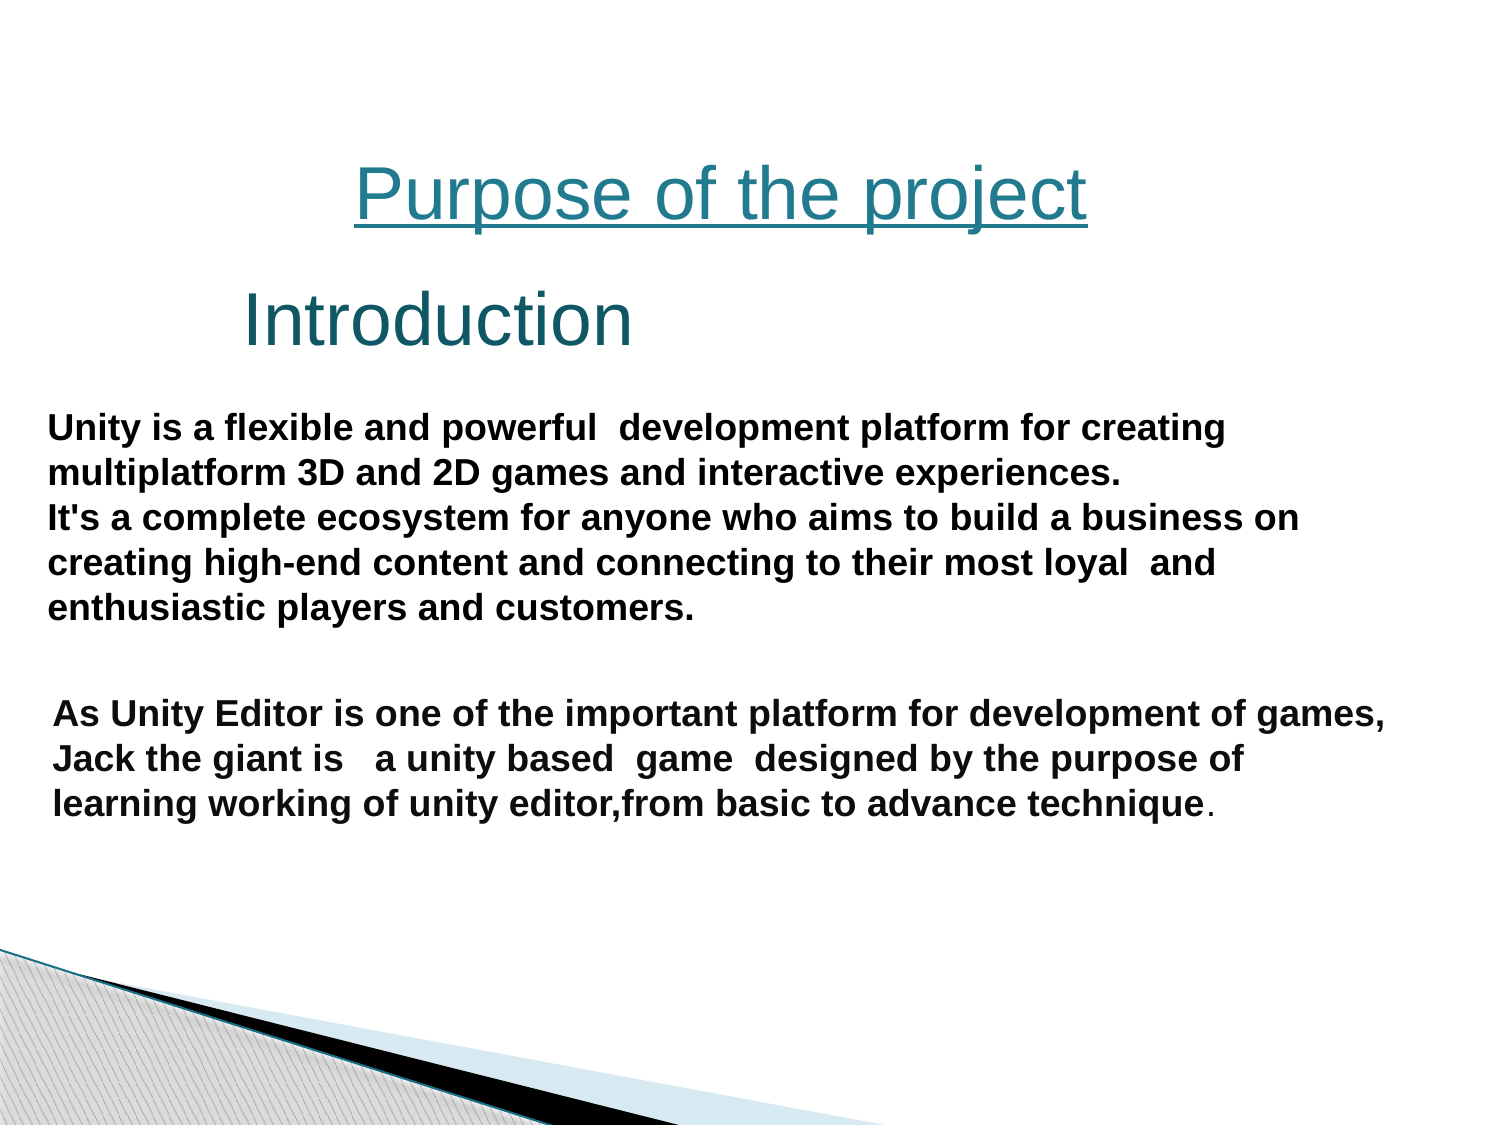

Purpose of the project
Introduction
Unity is a flexible and powerful  development platform for creating
multiplatform 3D and 2D games and interactive experiences.
It's a complete ecosystem for anyone who aims to build a business on
creating high-end content and connecting to their most loyal  and
enthusiastic players and customers.

As Unity Editor is one of the important platform for development of games,
Jack the giant is   a unity based  game  designed by the purpose of
learning working of unity editor,from basic to advance technique.